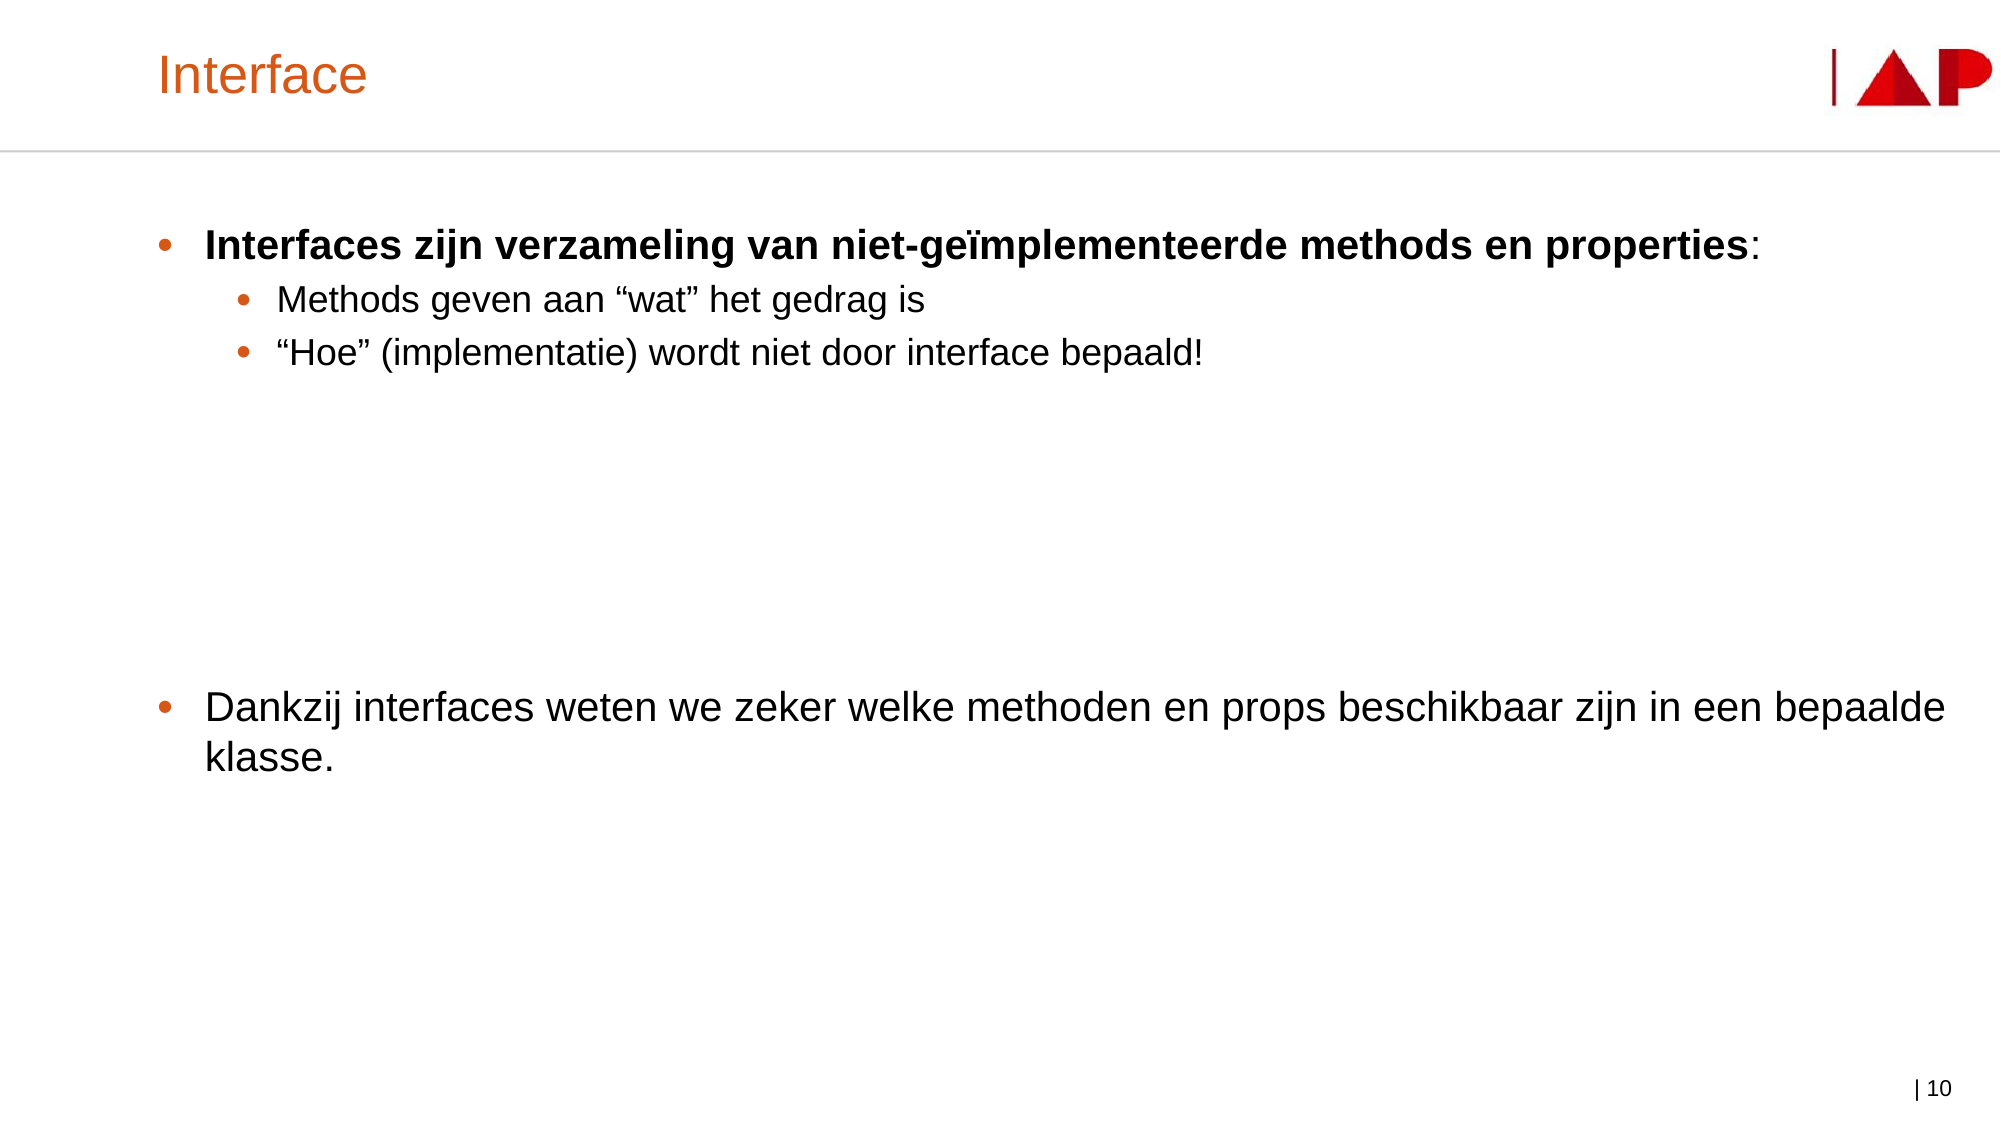

# Interface
Interfaces zijn verzameling van niet-geïmplementeerde methods en properties:
Methods geven aan “wat” het gedrag is
“Hoe” (implementatie) wordt niet door interface bepaald!

Dankzij interfaces weten we zeker welke methoden en props beschikbaar zijn in een bepaalde klasse.

| 10